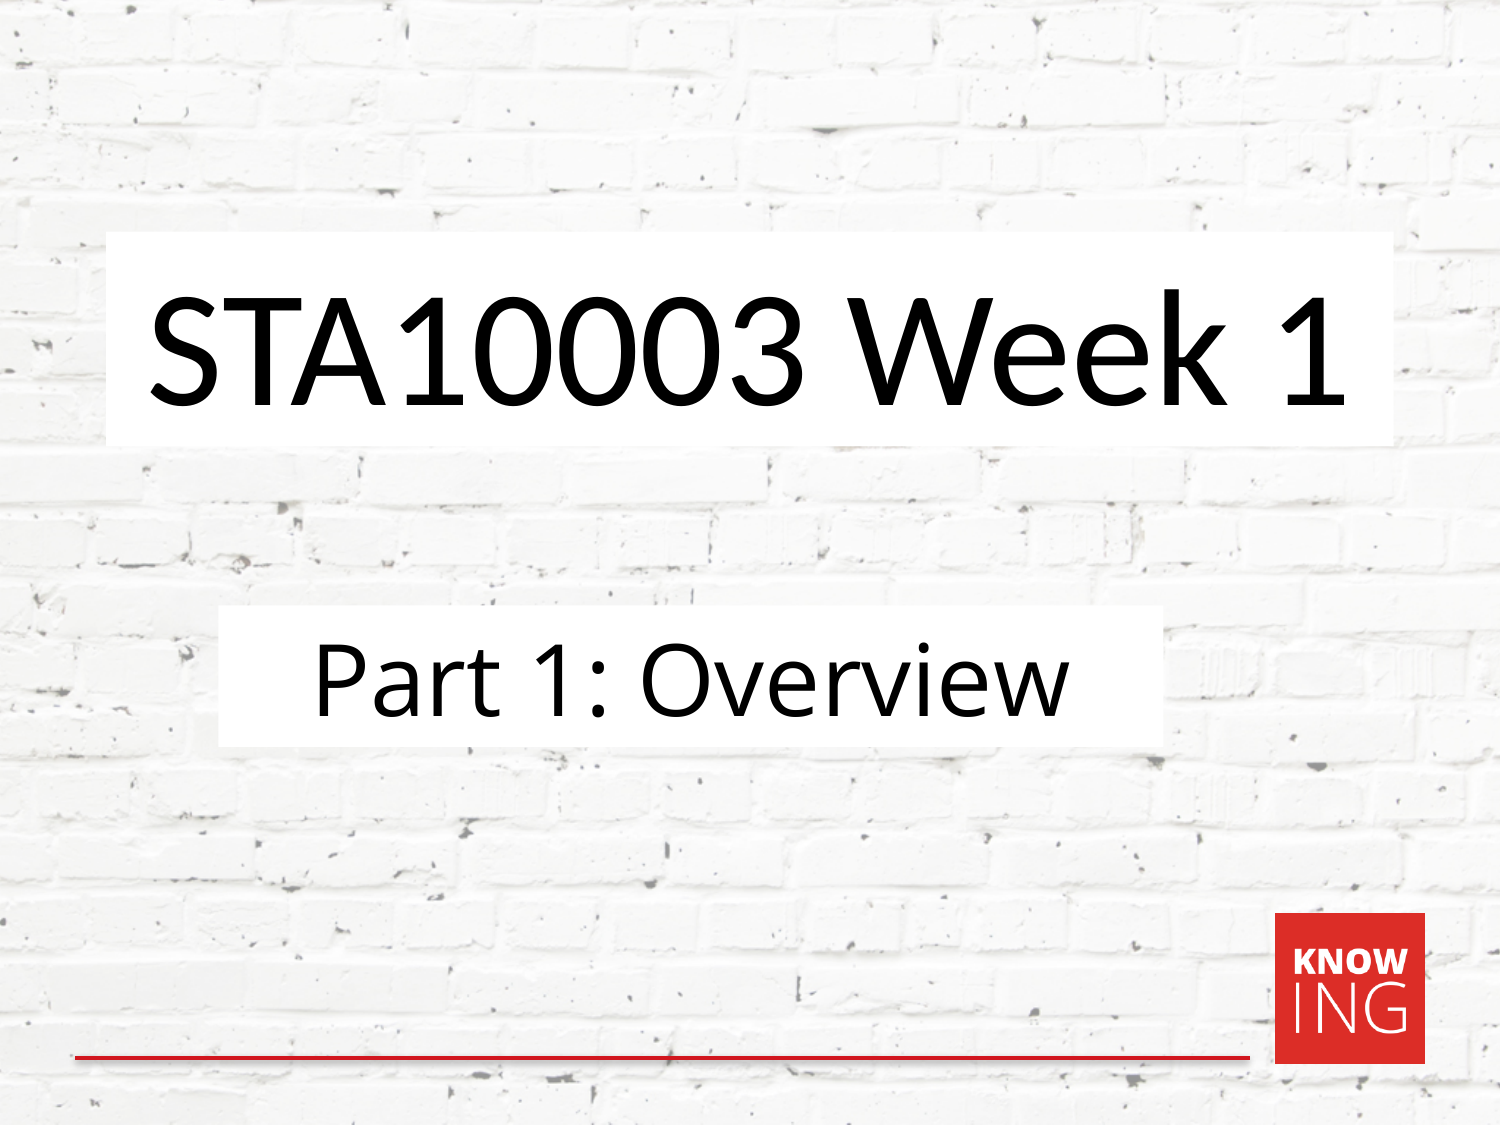

STA10003 Week 1
# Part 1: Overview